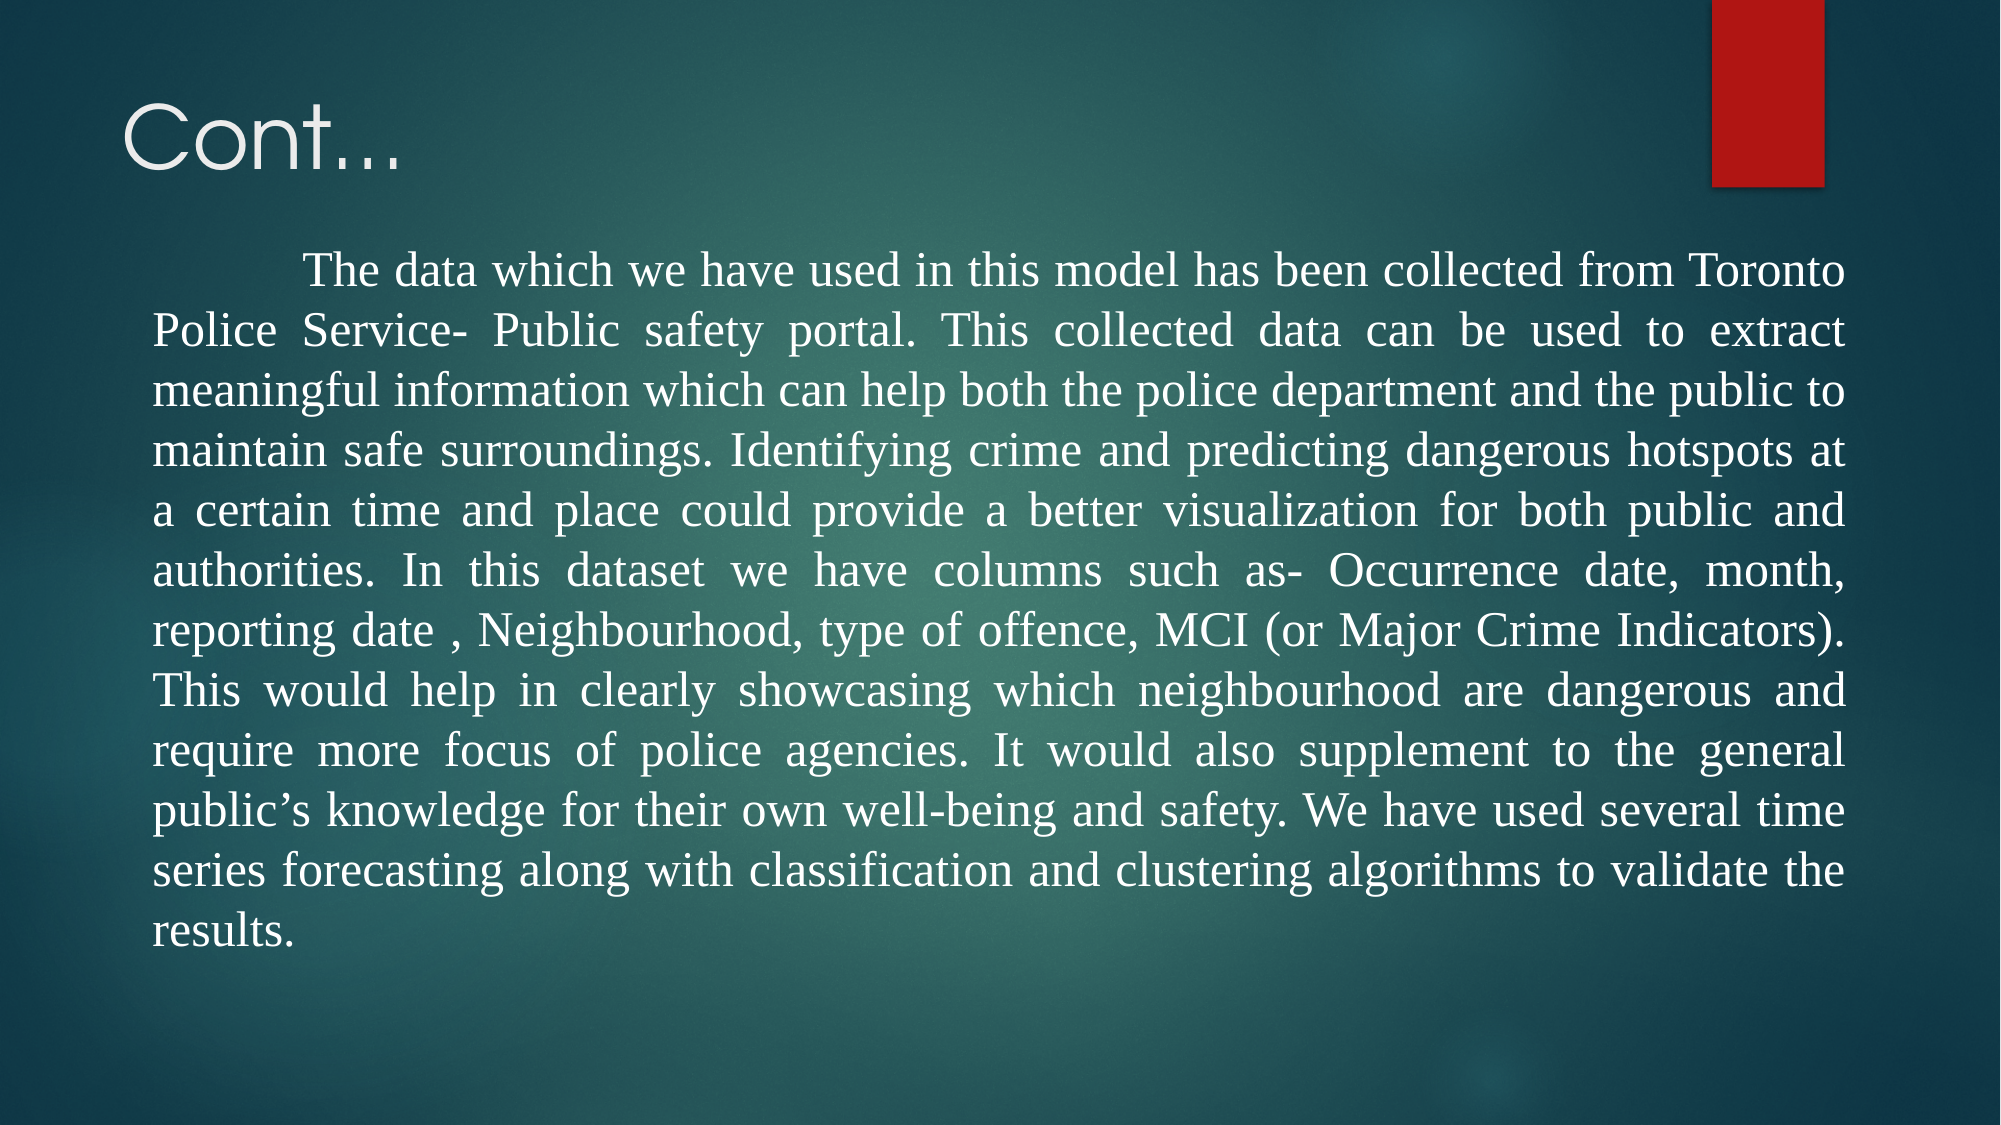

# Cont…
	The data which we have used in this model has been collected from Toronto Police Service- Public safety portal. This collected data can be used to extract meaningful information which can help both the police department and the public to maintain safe surroundings. Identifying crime and predicting dangerous hotspots at a certain time and place could provide a better visualization for both public and authorities. In this dataset we have columns such as- Occurrence date, month, reporting date , Neighbourhood, type of offence, MCI (or Major Crime Indicators). This would help in clearly showcasing which neighbourhood are dangerous and require more focus of police agencies. It would also supplement to the general public’s knowledge for their own well-being and safety. We have used several time series forecasting along with classification and clustering algorithms to validate the results.